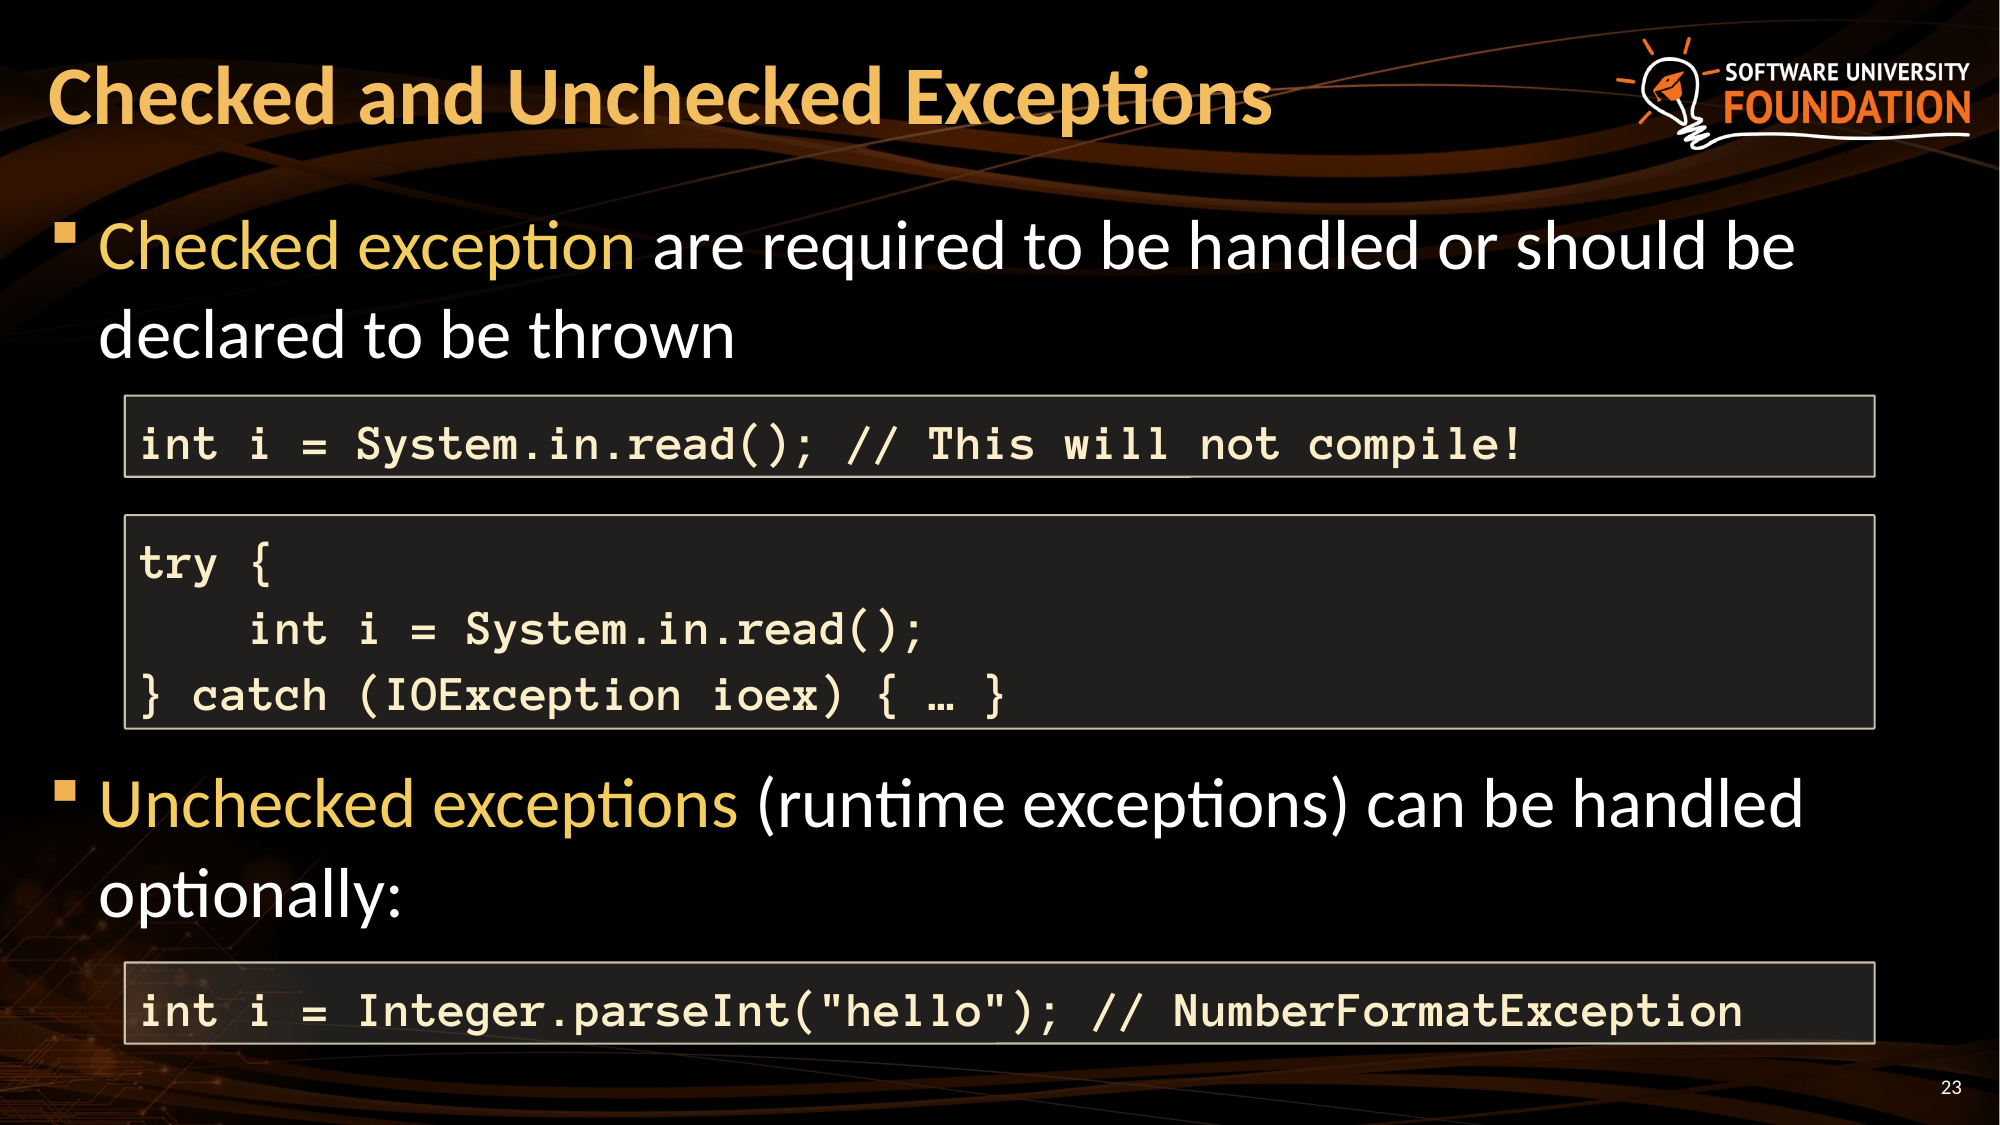

# Checked and Unchecked Exceptions
Checked exception are required to be handled or should be declared to be thrown

Unchecked exceptions (runtime exceptions) can be handled optionally:
int i = System.in.read(); // This will not compile!
try {
    int i = System.in.read();
} catch (IOException ioex) { … }
int i = Integer.parseInt("hello"); // NumberFormatException
23